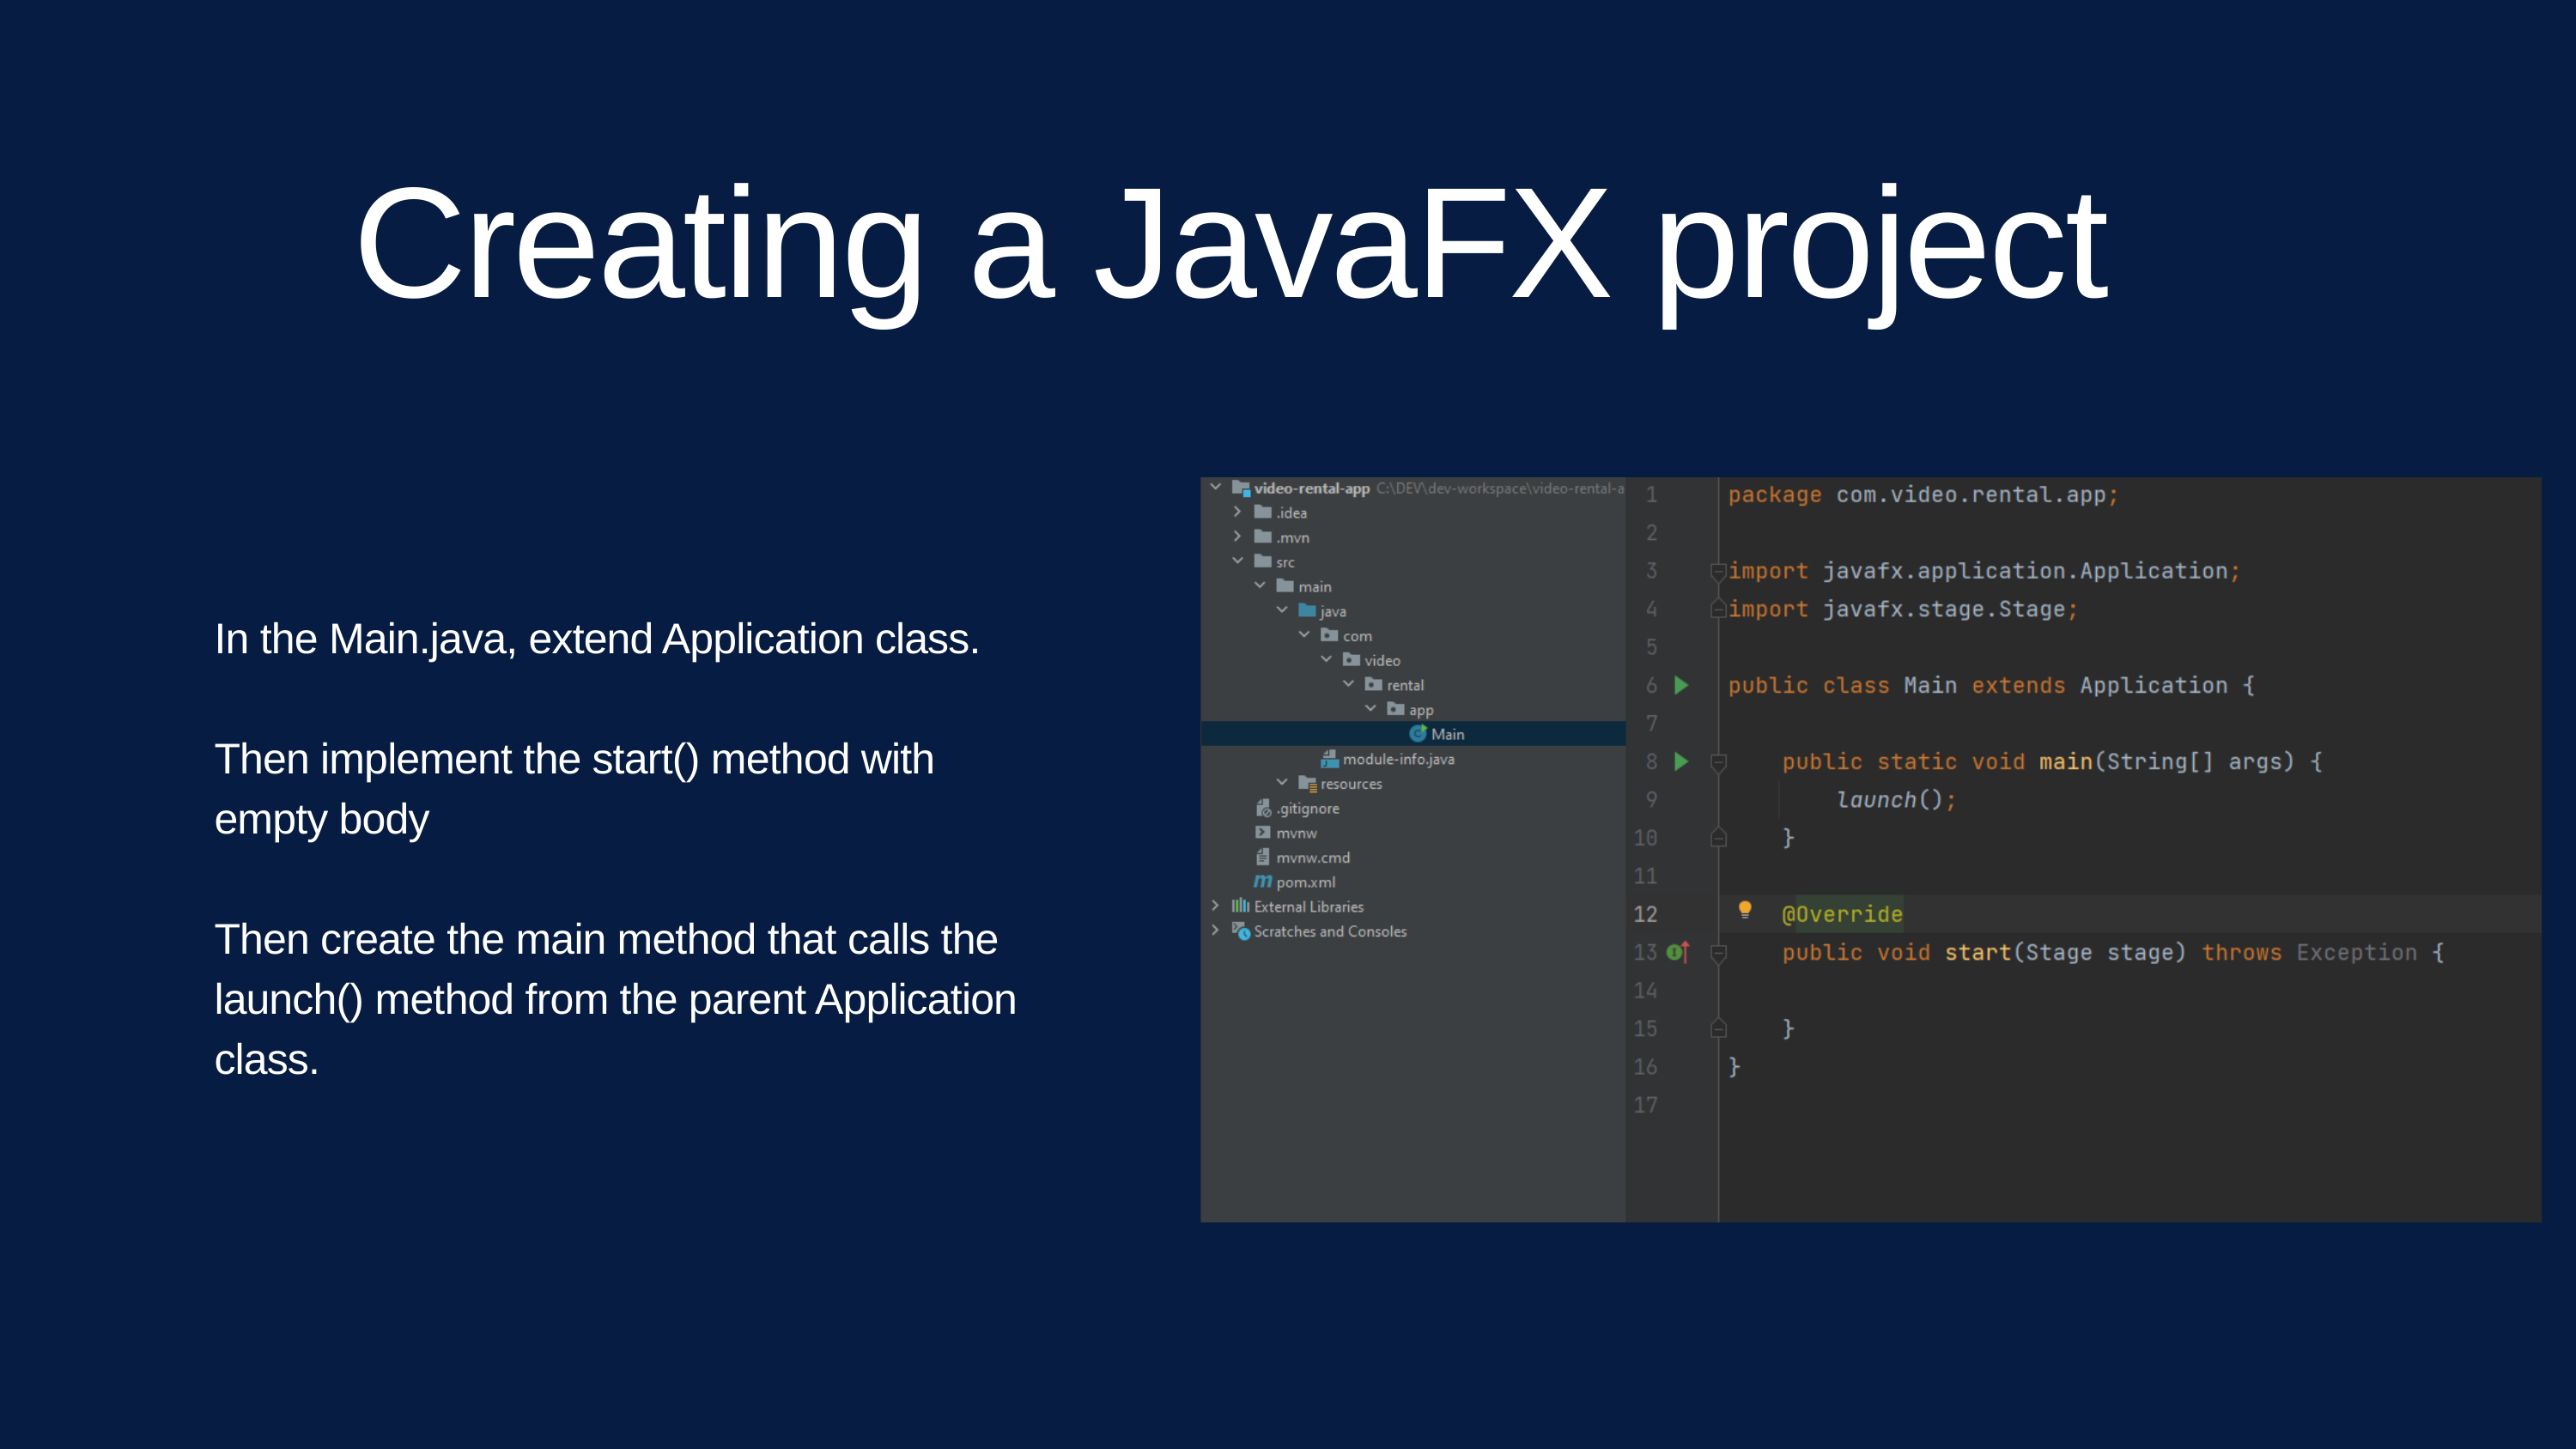

Creating a JavaFX project

In the Main.java, extend Application class.

Then implement the start() method with empty body

Then create the main method that calls the launch() method from the parent Application class.